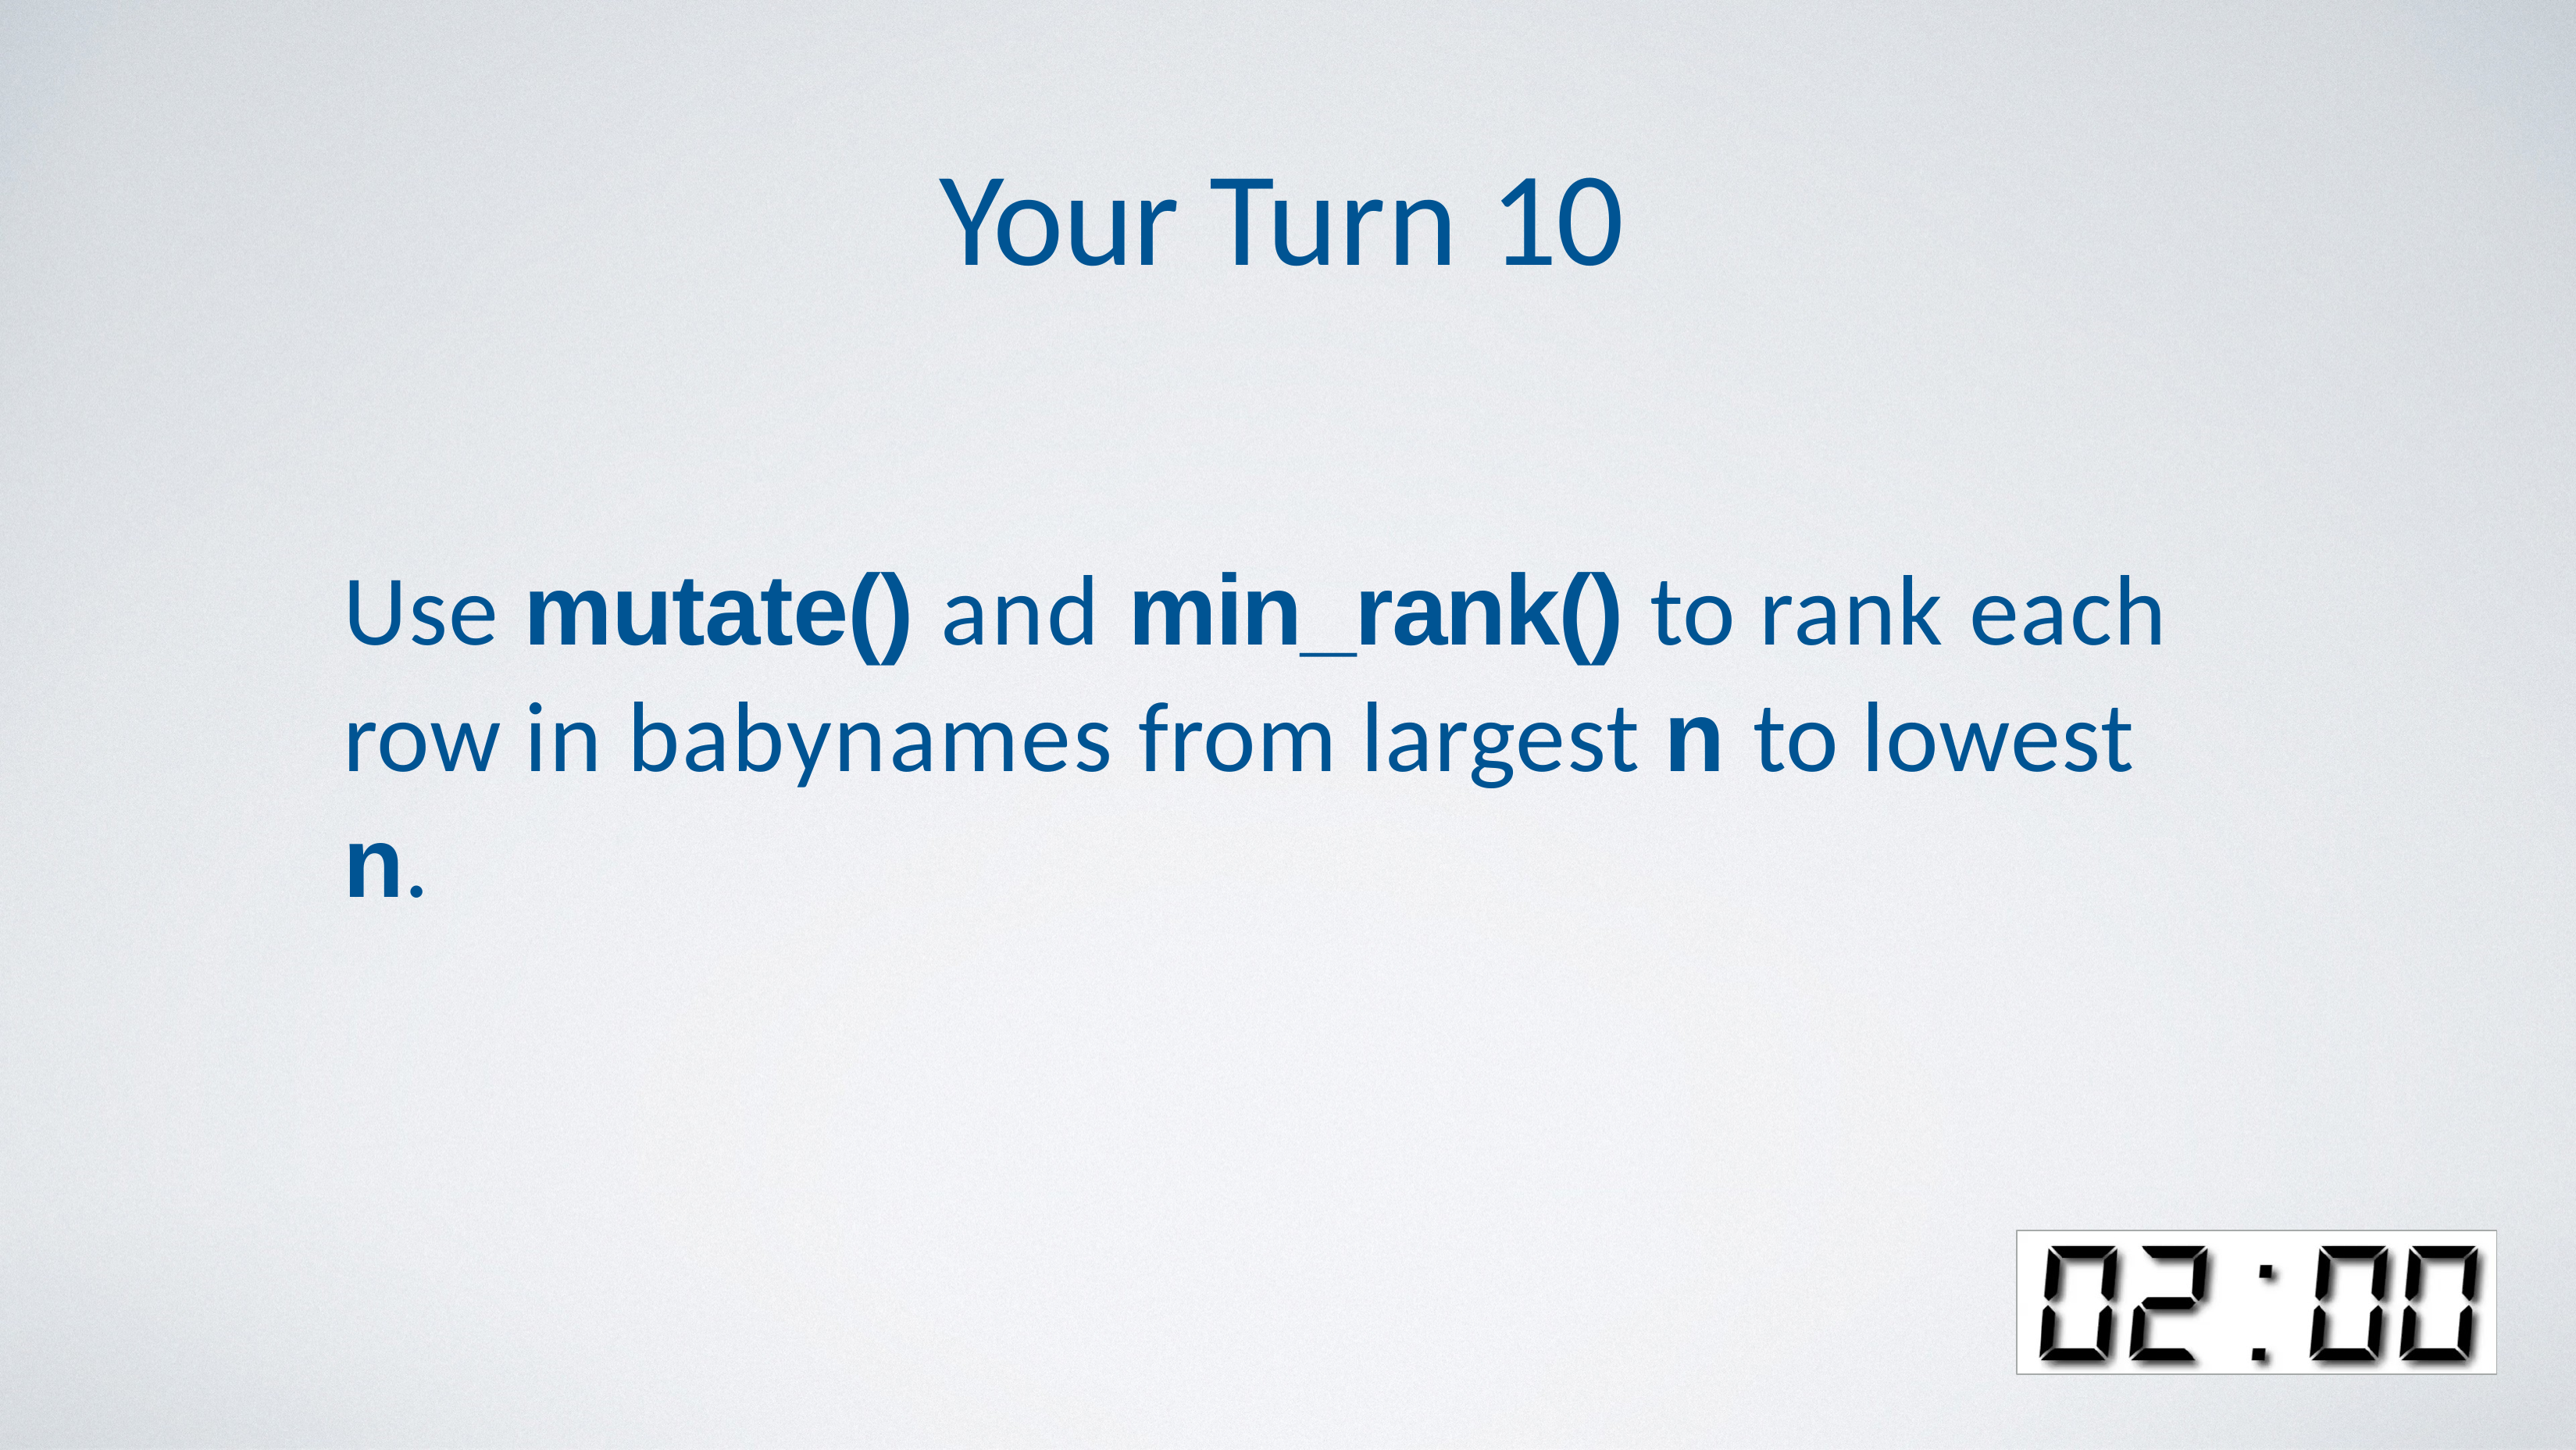

Your Turn 10
Use mutate() and min_rank() to rank each  row in babynames from largest n to lowest n.